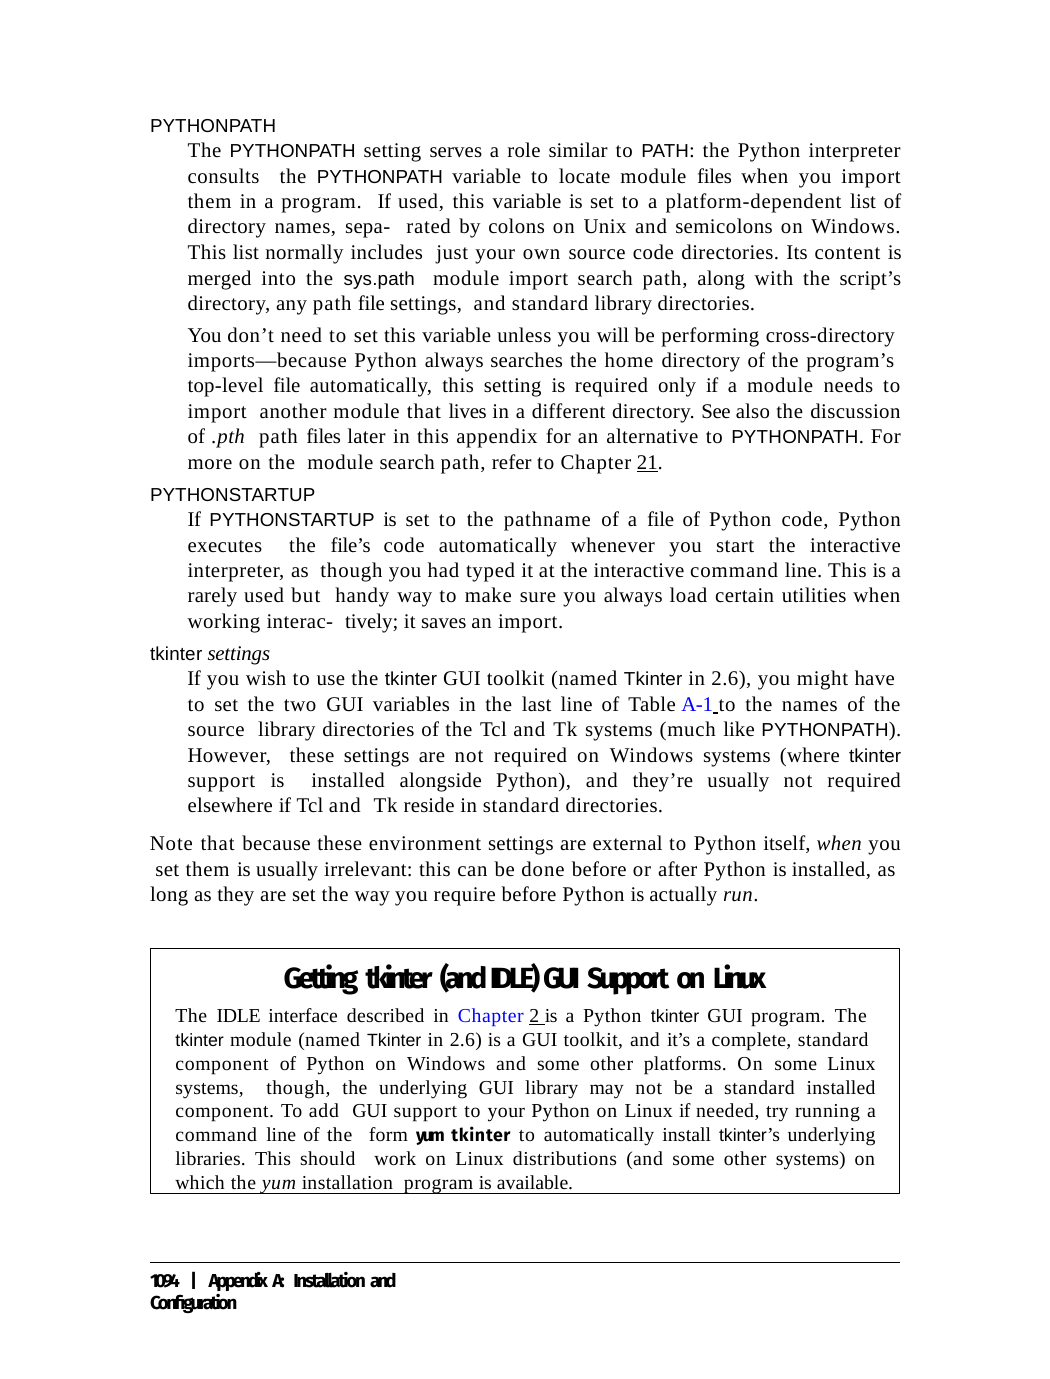

PYTHONPATH
The PYTHONPATH setting serves a role similar to PATH: the Python interpreter consults  the PYTHONPATH variable to locate module files when you import them in a program.  If used, this variable is set to a platform-dependent list of directory names, sepa-  rated by colons on Unix and semicolons on Windows. This list normally includes  just your own source code directories. Its content is merged into the sys.path  module import search path, along with the script’s directory, any path file settings,  and standard library directories.
You don’t need to set this variable unless you will be performing cross-directory  imports—because Python always searches the home directory of the program’s  top-level file automatically, this setting is required only if a module needs to import  another module that lives in a different directory. See also the discussion of .pth  path files later in this appendix for an alternative to PYTHONPATH. For more on the  module search path, refer to Chapter 21.
PYTHONSTARTUP
If PYTHONSTARTUP is set to the pathname of a file of Python code, Python executes  the file’s code automatically whenever you start the interactive interpreter, as  though you had typed it at the interactive command line. This is a rarely used but  handy way to make sure you always load certain utilities when working interac-  tively; it saves an import.
tkinter settings
If you wish to use the tkinter GUI toolkit (named Tkinter in 2.6), you might have  to set the two GUI variables in the last line of Table A-1 to the names of the source  library directories of the Tcl and Tk systems (much like PYTHONPATH). However,  these settings are not required on Windows systems (where tkinter support is  installed alongside Python), and they’re usually not required elsewhere if Tcl and  Tk reside in standard directories.
Note that because these environment settings are external to Python itself, when you  set them is usually irrelevant: this can be done before or after Python is installed, as  long as they are set the way you require before Python is actually run.
Getting tkinter (and IDLE) GUI Support on Linux
The IDLE interface described in Chapter 2 is a Python tkinter GUI program. The  tkinter module (named Tkinter in 2.6) is a GUI toolkit, and it’s a complete, standard  component of Python on Windows and some other platforms. On some Linux systems,  though, the underlying GUI library may not be a standard installed component. To add  GUI support to your Python on Linux if needed, try running a command line of the  form yum tkinter to automatically install tkinter’s underlying libraries. This should  work on Linux distributions (and some other systems) on which the yum installation  program is available.

1094  | Appendix A: Installation and Configuration